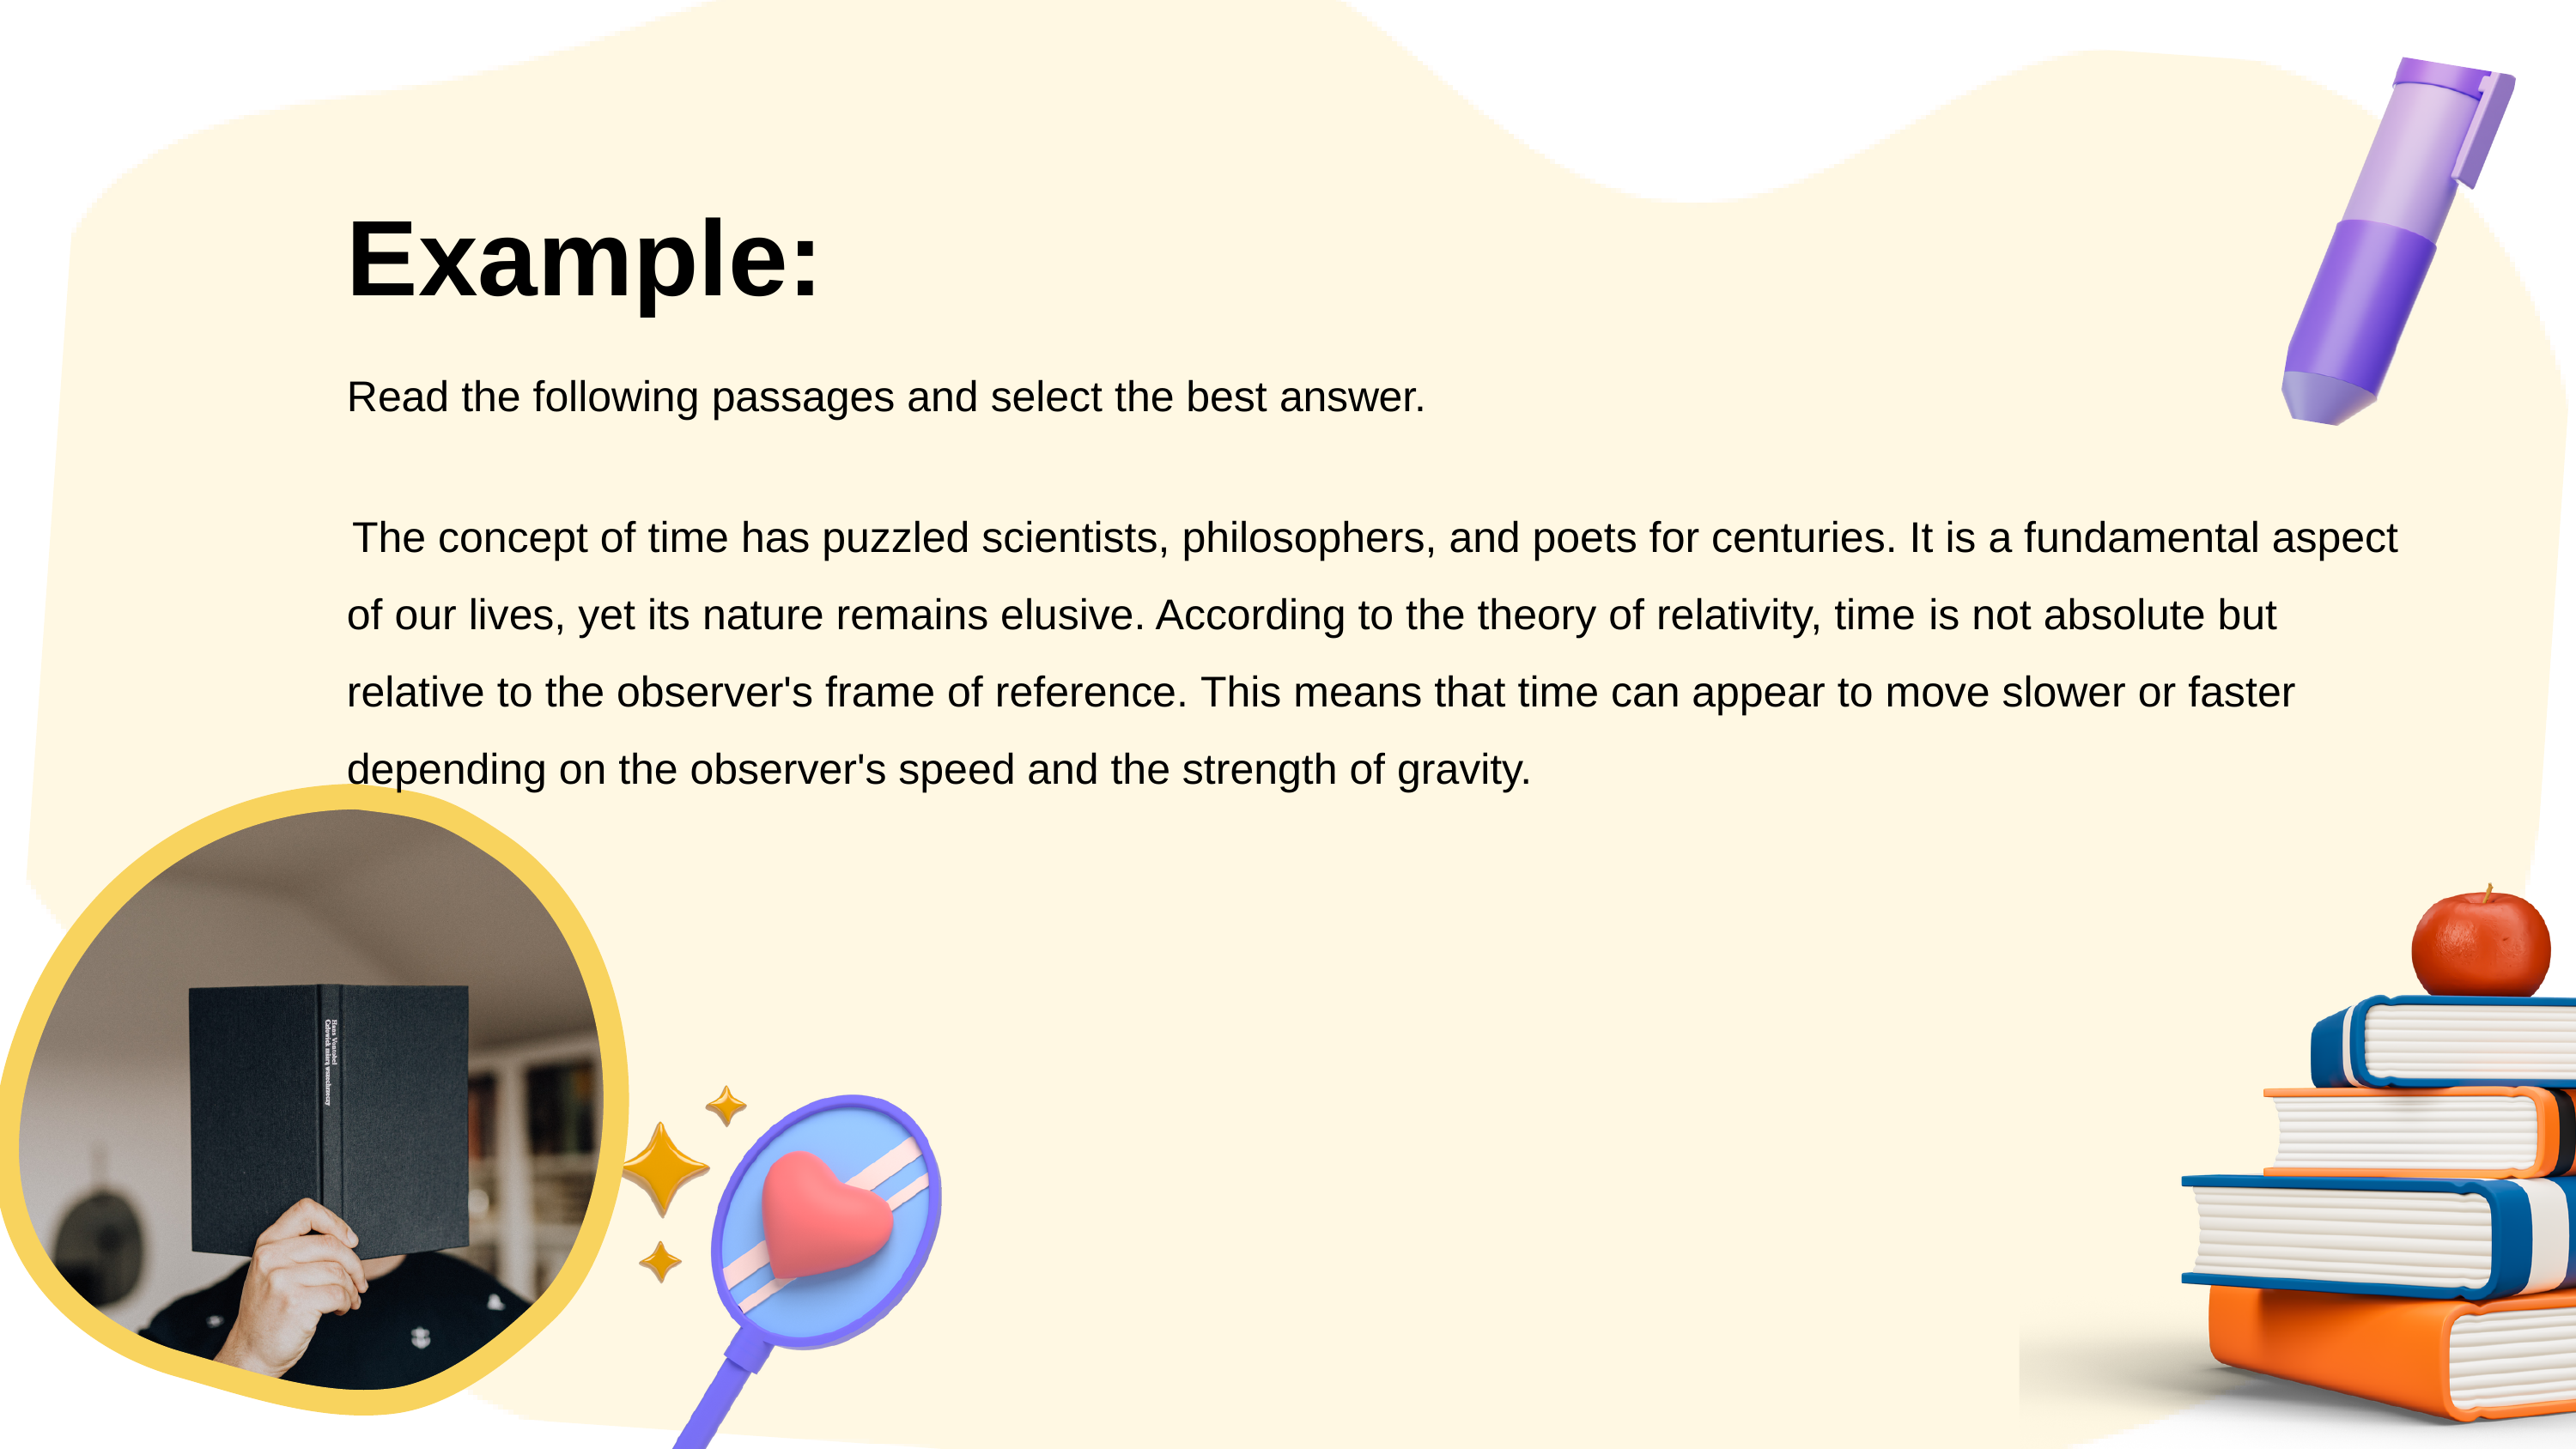

Example:

Read the following passages and select the best answer.

The concept of time has puzzled scientists, philosophers, and poets for centuries. It is a fundamental aspect of our lives, yet its nature remains elusive. According to the theory of relativity, time is not absolute but relative to the observer's frame of reference. This means that time can appear to move slower or faster depending on the observer's speed and the strength of gravity.